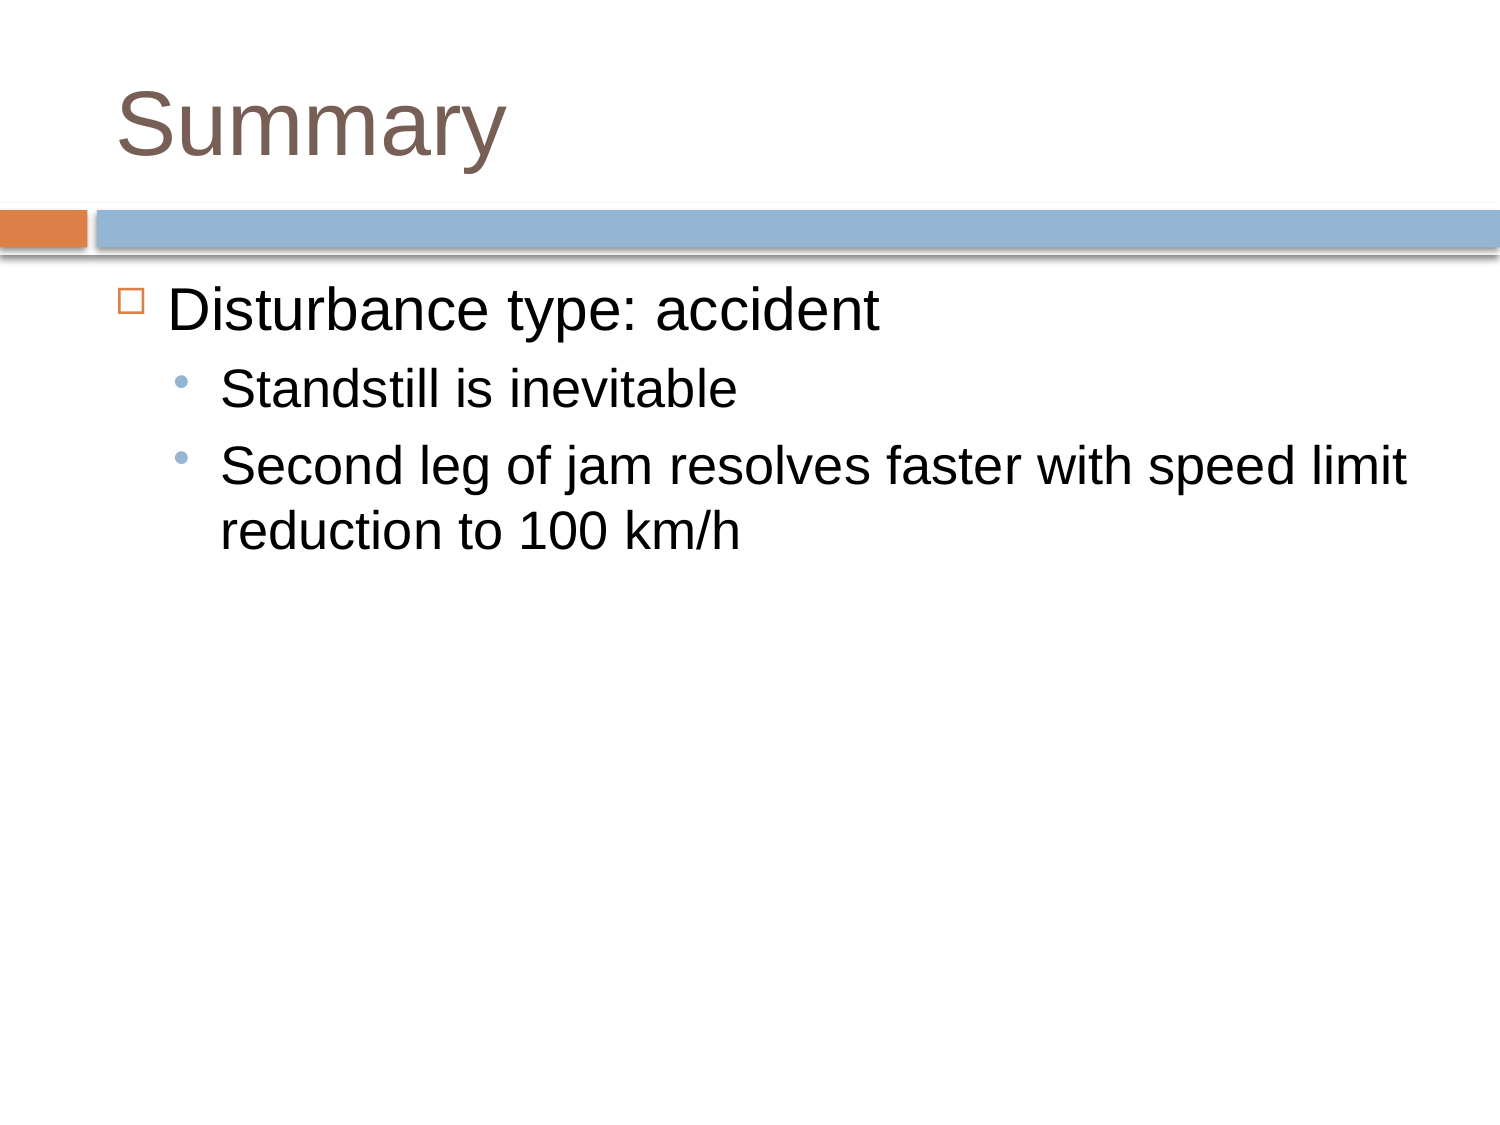

# Summary
Disturbance type: accident
Standstill is inevitable
Second leg of jam resolves faster with speed limit reduction to 100 km/h